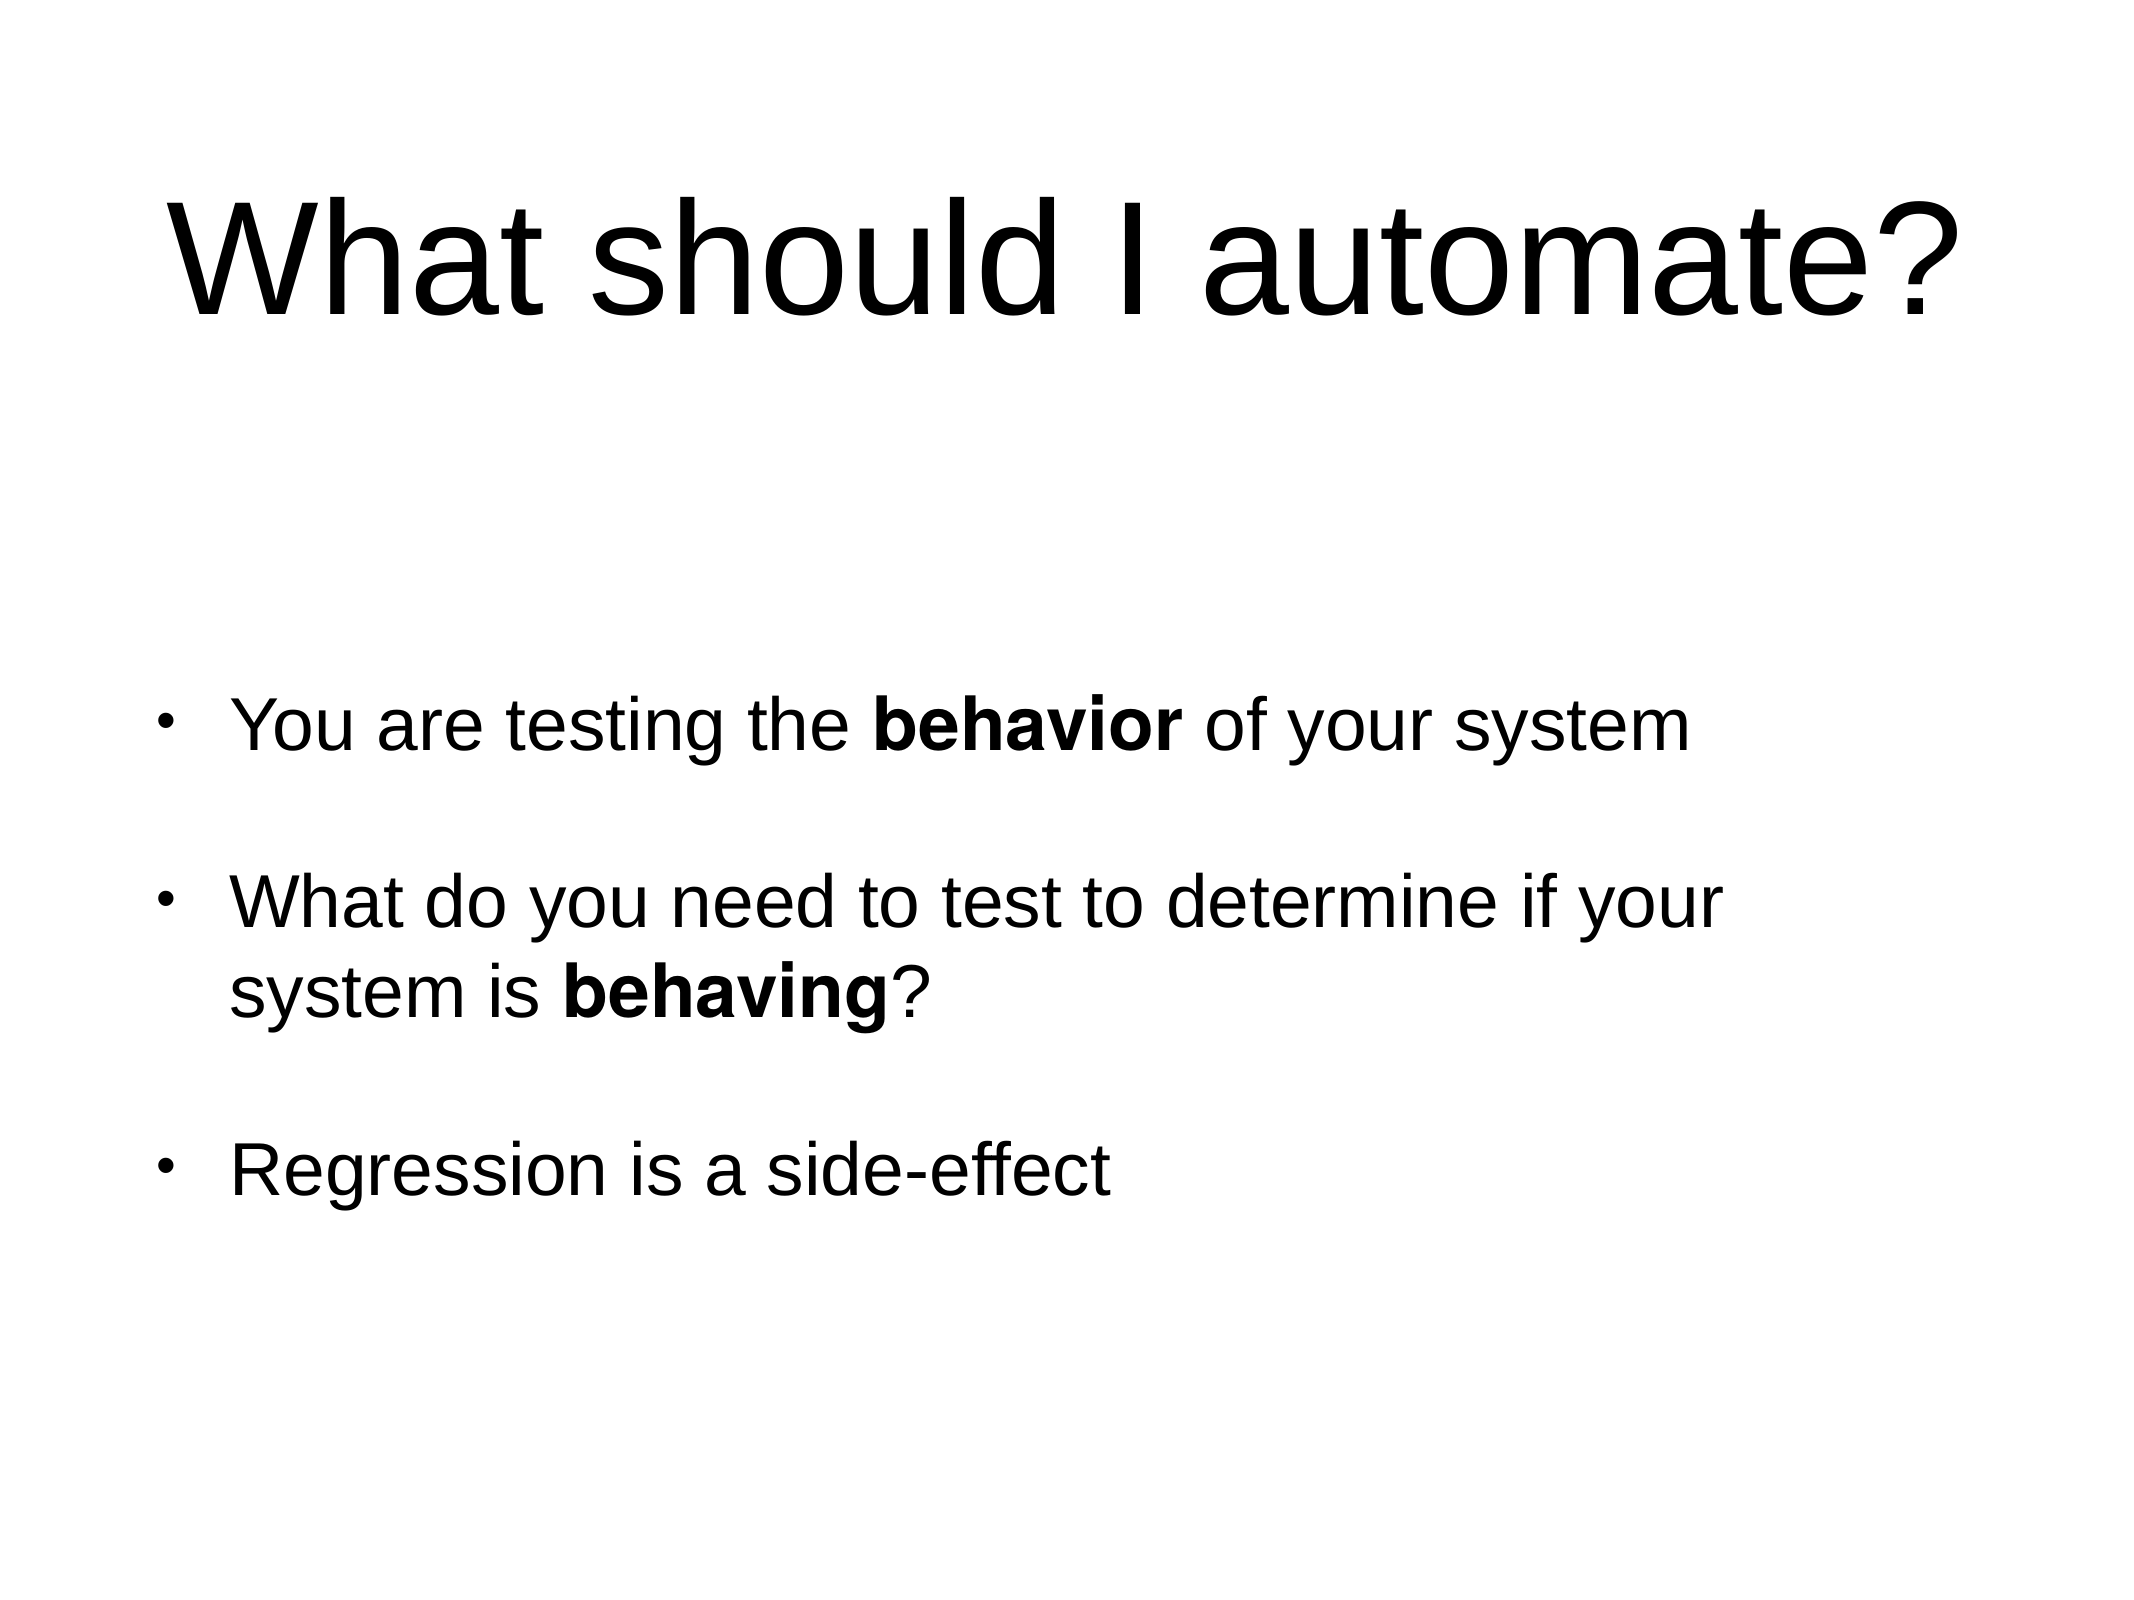

# What should I automate?
You are testing the behavior of your system
What do you need to test to determine if your system is behaving?
Regression is a side-effect